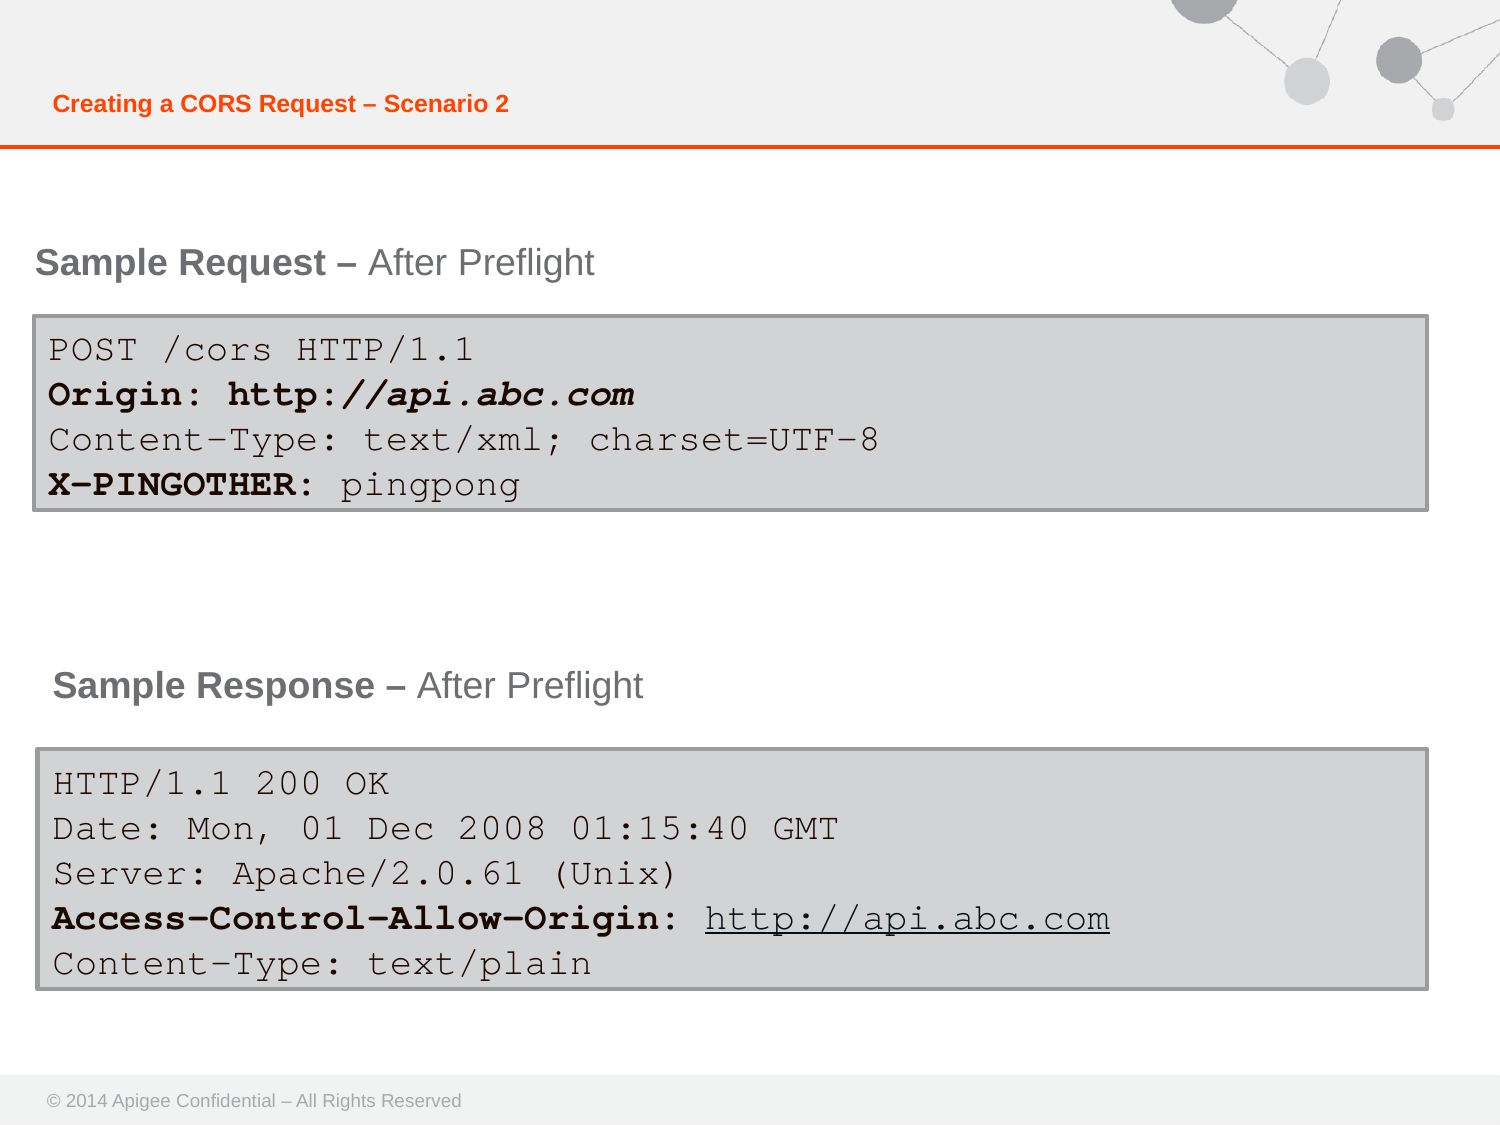

# Creating a CORS Request – Scenario 2
Sample Request – After Preflight
POST /cors HTTP/1.1
Origin: http://api.abc.com
Content-Type: text/xml; charset=UTF-8
X-PINGOTHER: pingpong
Sample Response – After Preflight
HTTP/1.1 200 OK
Date: Mon, 01 Dec 2008 01:15:40 GMT
Server: Apache/2.0.61 (Unix)
Access-Control-Allow-Origin: http://api.abc.com
Content-Type: text/plain